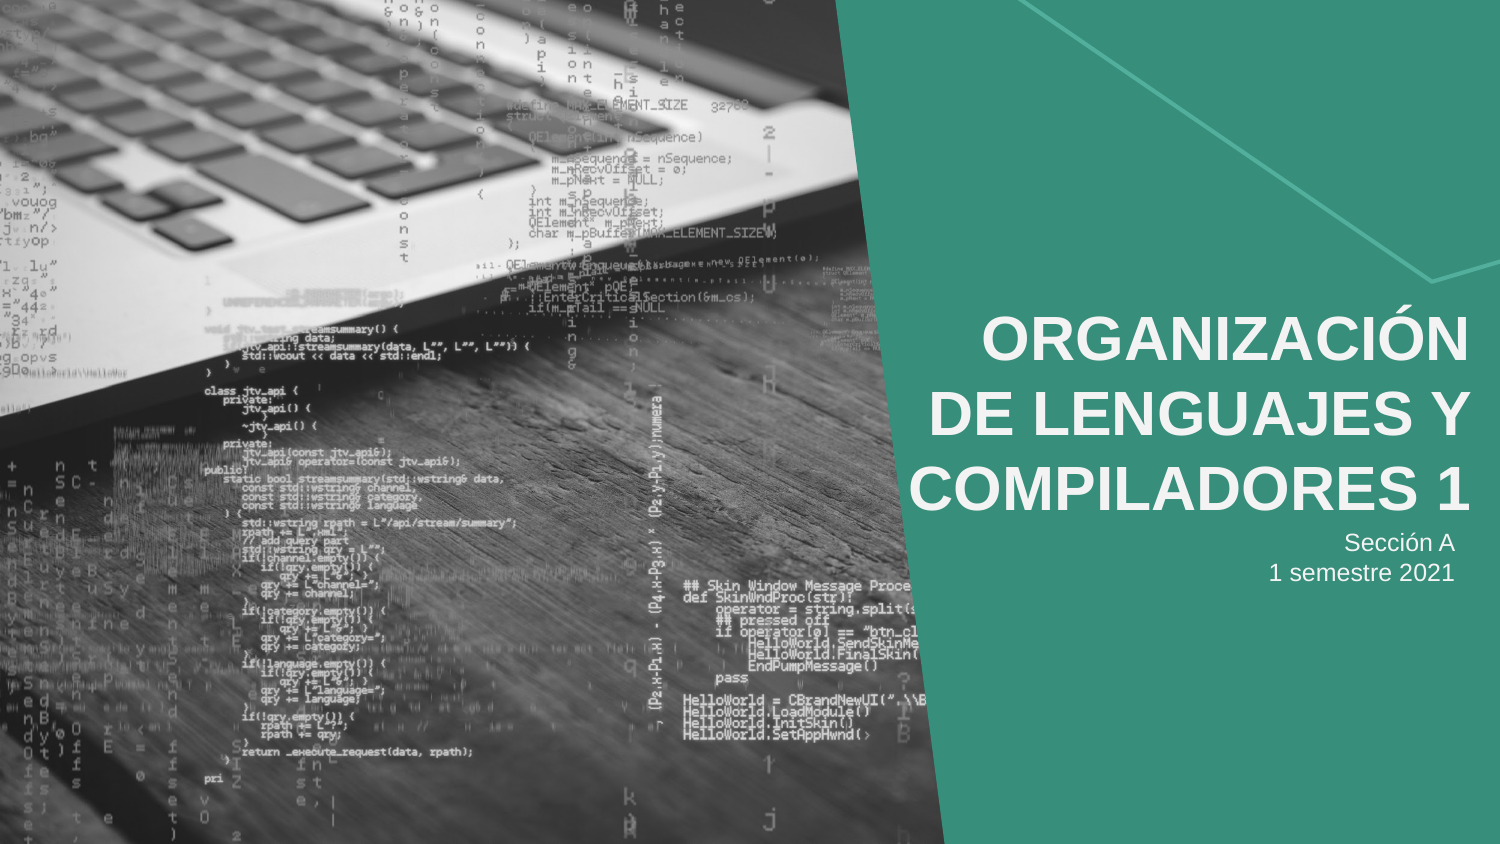

# ORGANIZACIÓN DE LENGUAJES Y COMPILADORES 1
Sección A
1 semestre 2021